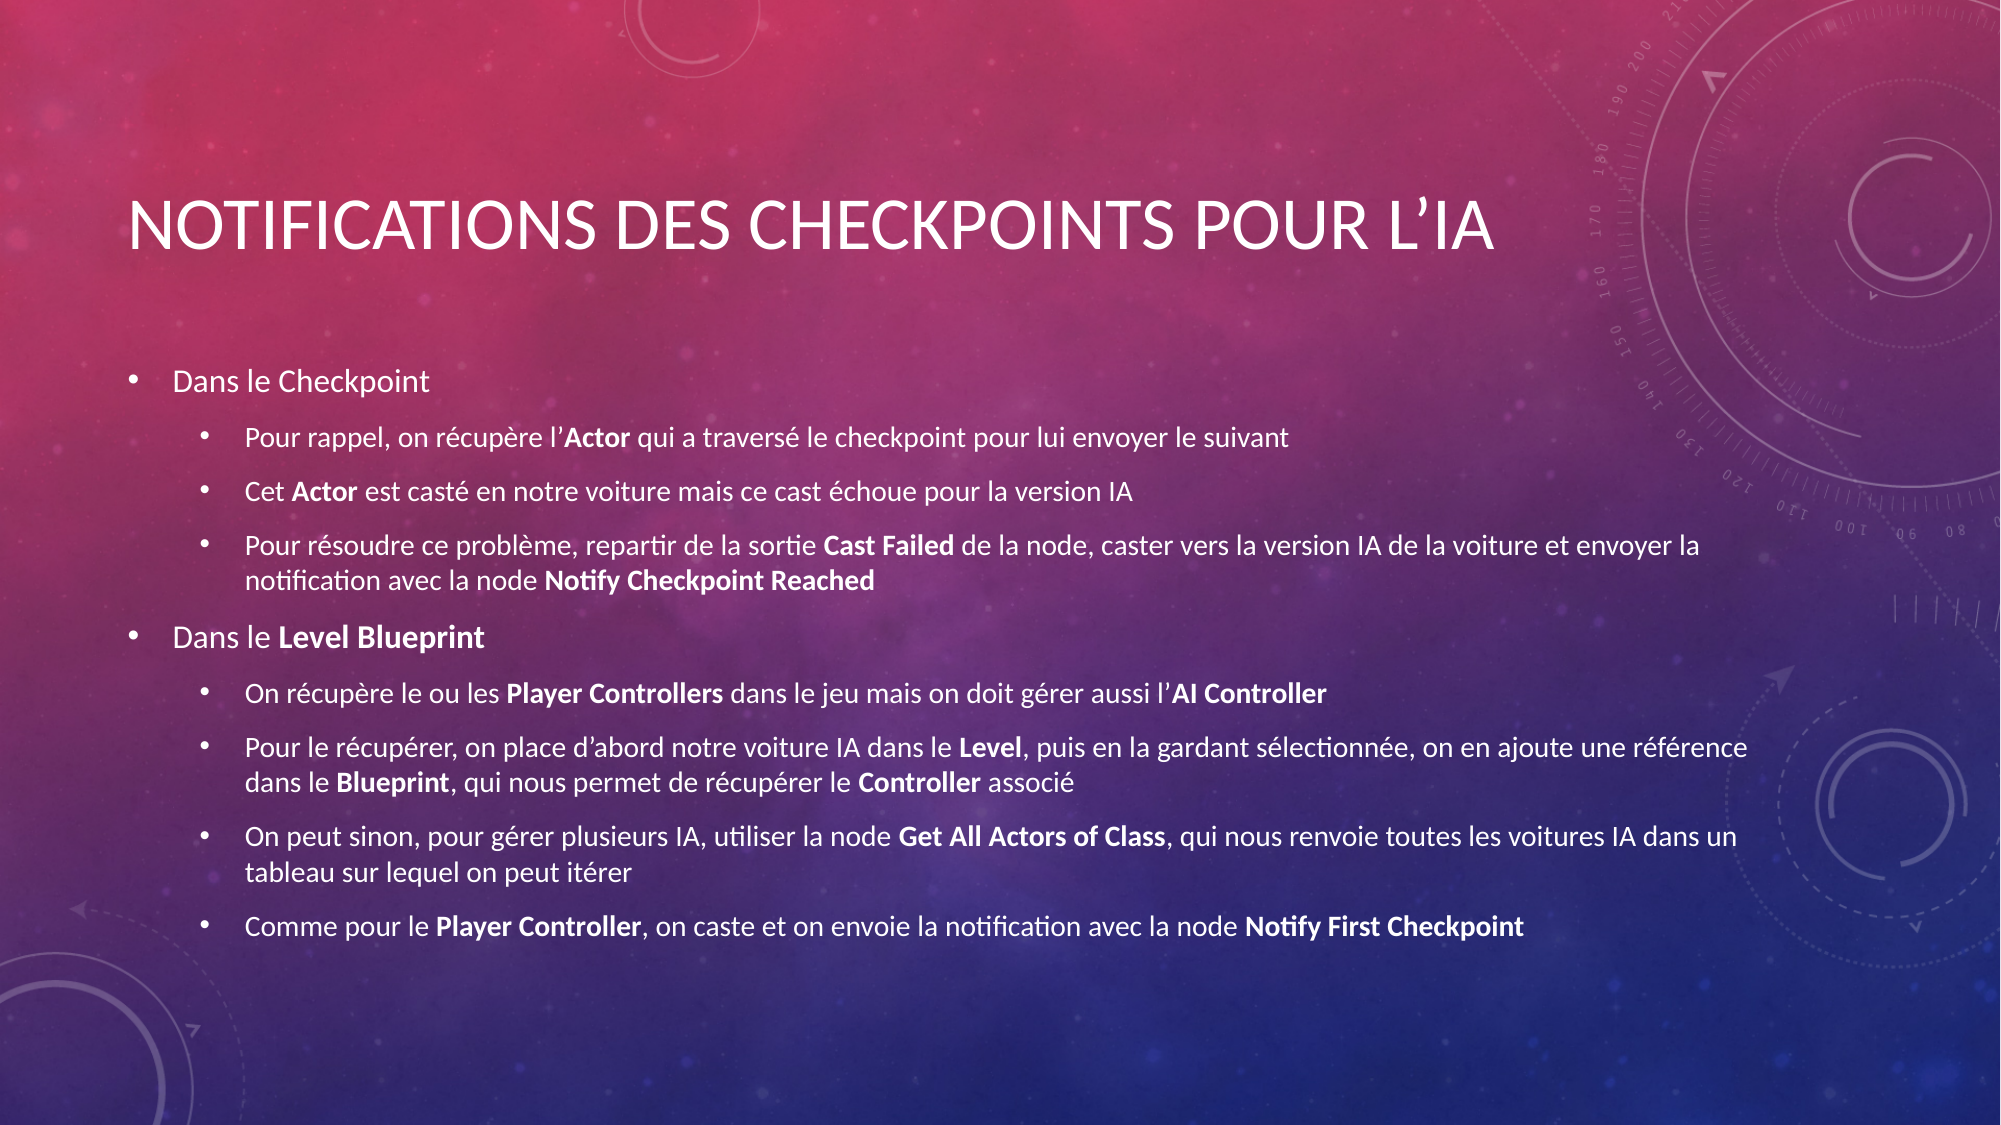

# Notifications des checkpoints pour l’IA
Dans le Checkpoint
Pour rappel, on récupère l’Actor qui a traversé le checkpoint pour lui envoyer le suivant
Cet Actor est casté en notre voiture mais ce cast échoue pour la version IA
Pour résoudre ce problème, repartir de la sortie Cast Failed de la node, caster vers la version IA de la voiture et envoyer la notification avec la node Notify Checkpoint Reached
Dans le Level Blueprint
On récupère le ou les Player Controllers dans le jeu mais on doit gérer aussi l’AI Controller
Pour le récupérer, on place d’abord notre voiture IA dans le Level, puis en la gardant sélectionnée, on en ajoute une référence dans le Blueprint, qui nous permet de récupérer le Controller associé
On peut sinon, pour gérer plusieurs IA, utiliser la node Get All Actors of Class, qui nous renvoie toutes les voitures IA dans un tableau sur lequel on peut itérer
Comme pour le Player Controller, on caste et on envoie la notification avec la node Notify First Checkpoint